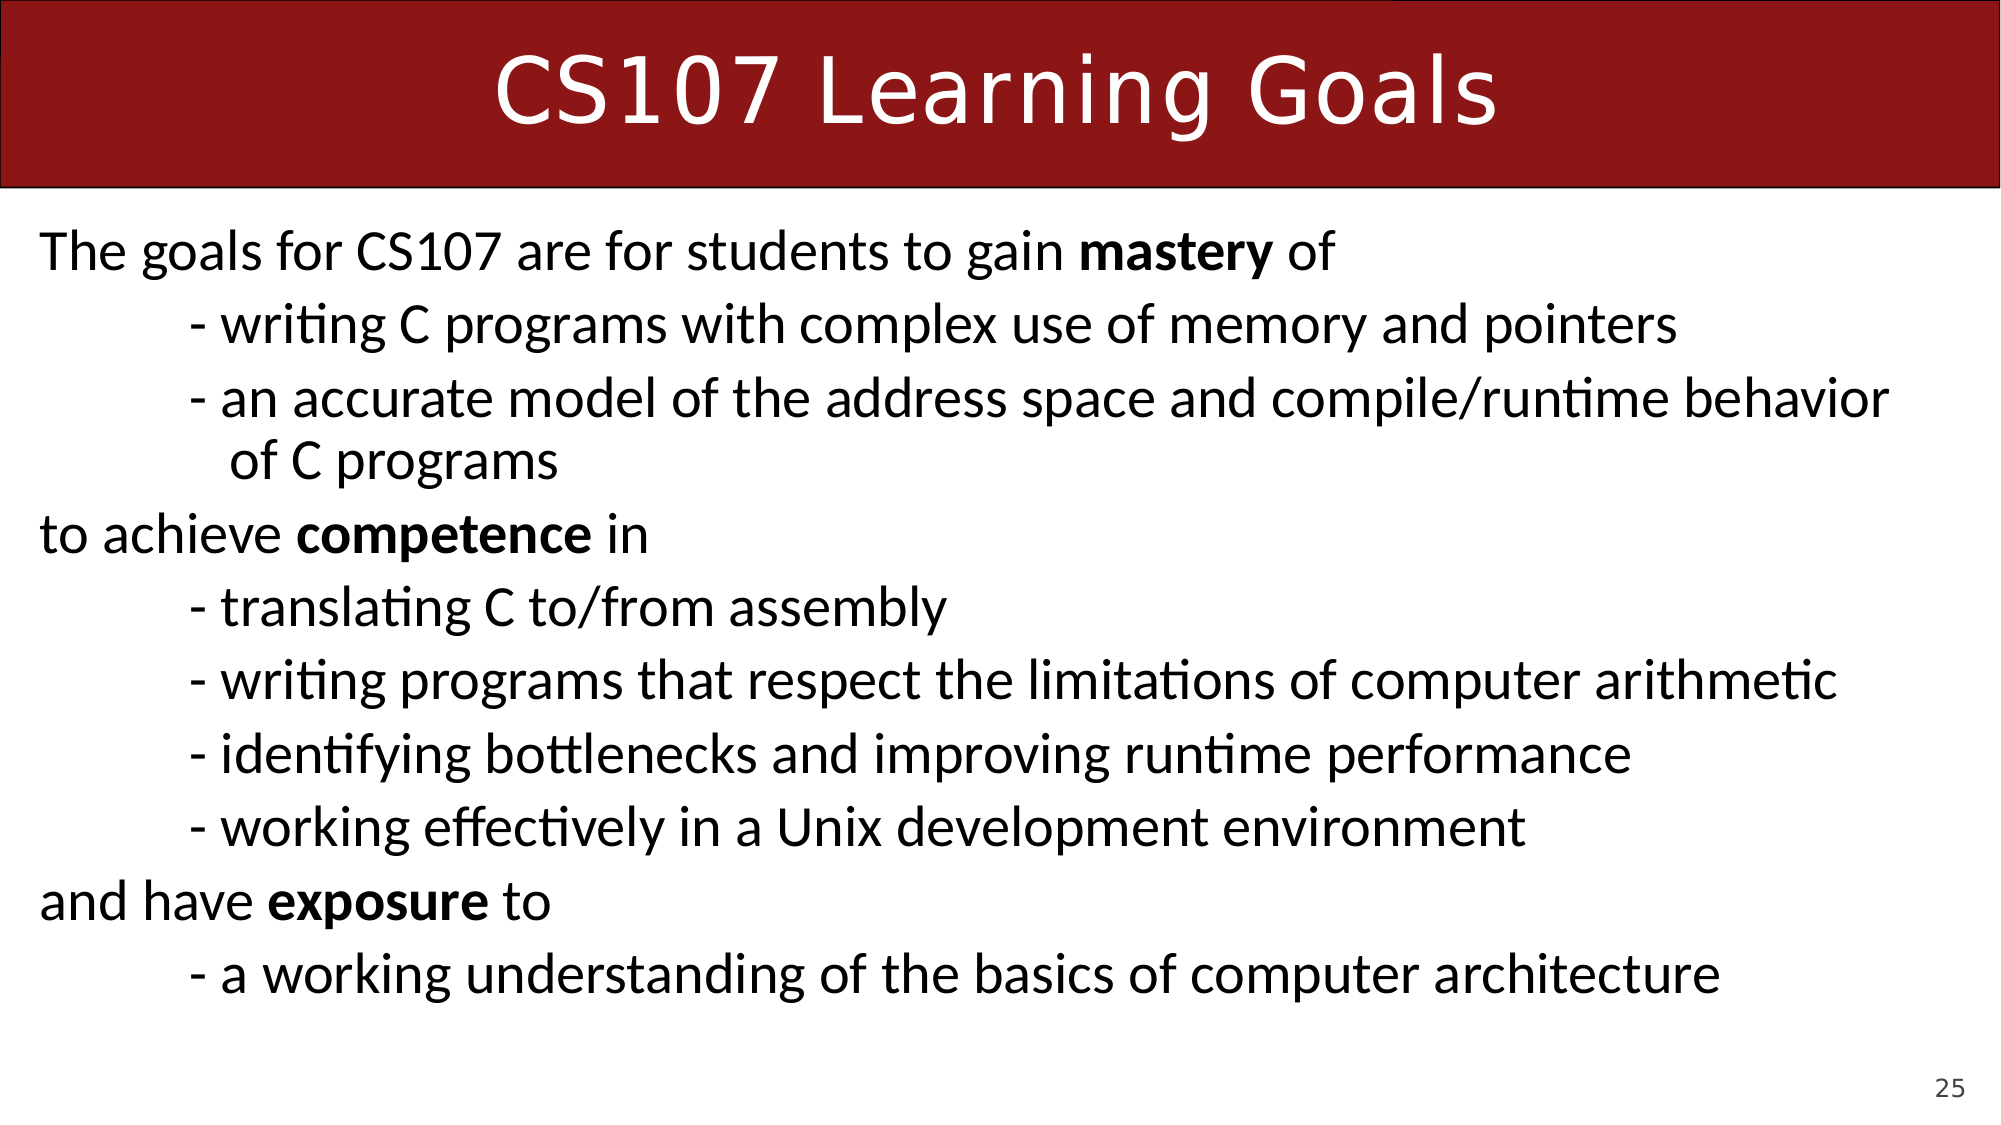

# CS107 Learning Goals
The goals for CS107 are for students to gain mastery of
	- writing C programs with complex use of memory and pointers
	- an accurate model of the address space and compile/runtime behavior 	   of C programs
to achieve competence in
	- translating C to/from assembly
	- writing programs that respect the limitations of computer arithmetic
	- identifying bottlenecks and improving runtime performance
	- working effectively in a Unix development environment
and have exposure to
	- a working understanding of the basics of computer architecture